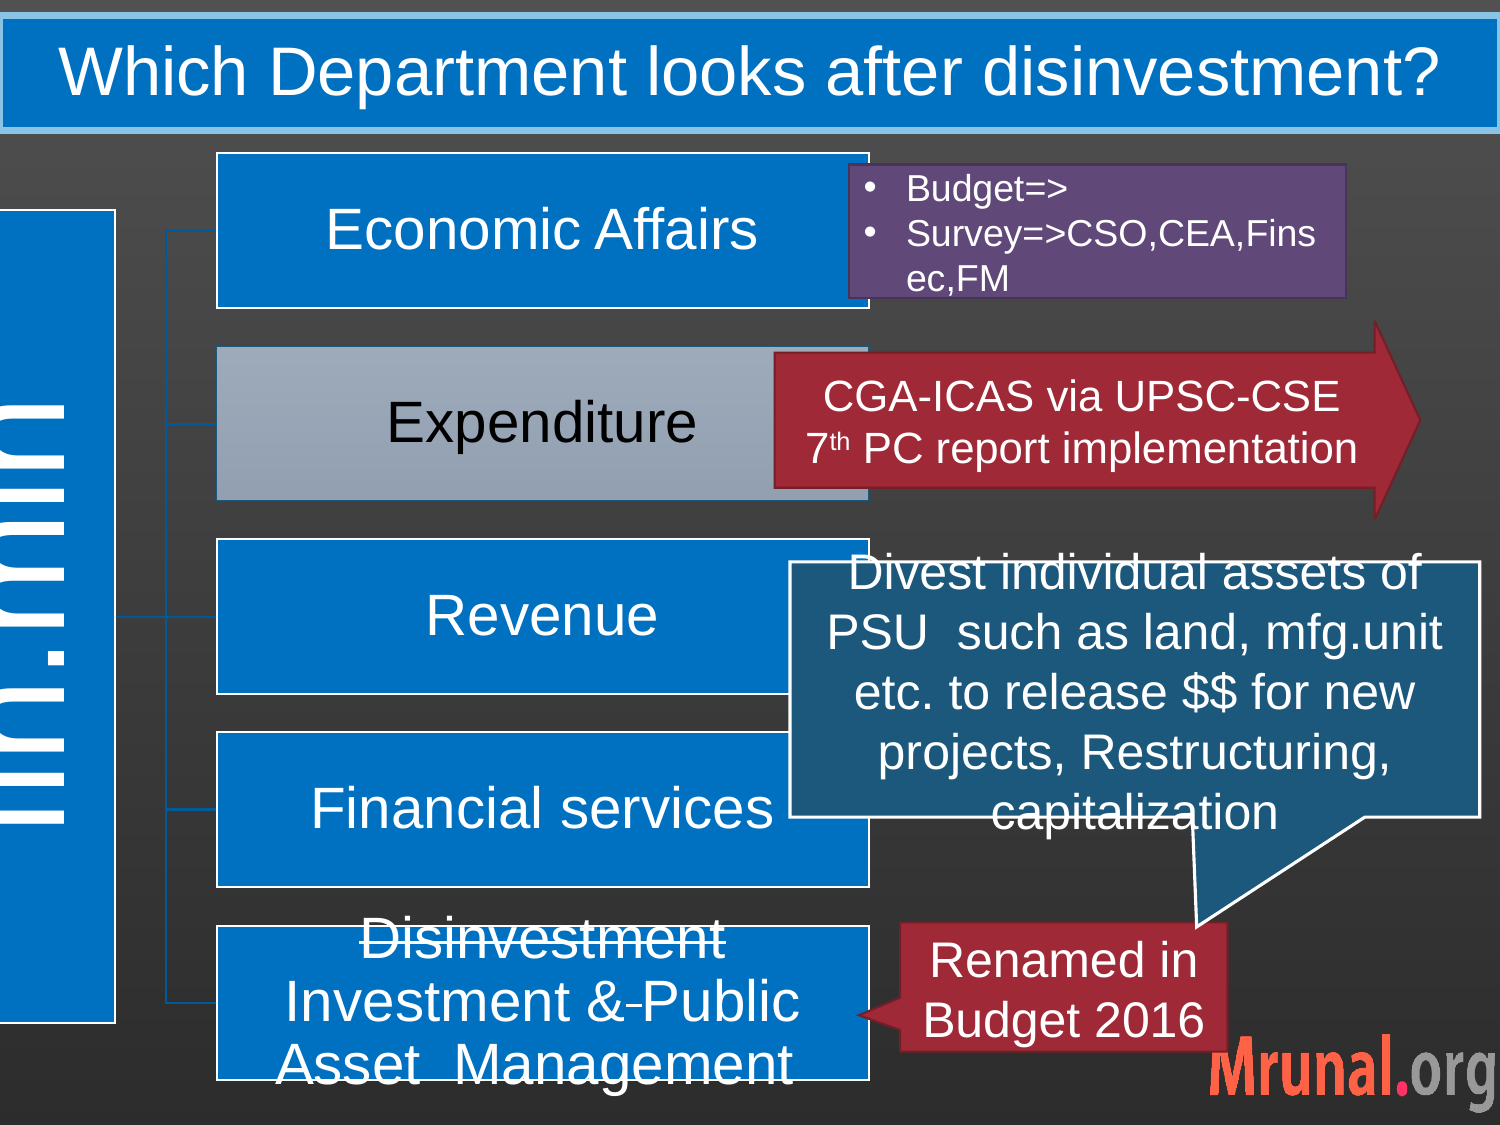

# Which Department looks after disinvestment?

fin.min
Economic Affairs
Expenditure
Revenue
Financial services
Disinvestment Investment & Public Asset  Management
Budget=>
Survey=>CSO,CEA,Finsec,FM
CGA-ICAS via UPSC-CSE
7th PC report implementation
Divest individual assets of PSU  such as land, mfg.unit etc. to release $$ for new projects, Restructuring, capitalization
Renamed in Budget 2016